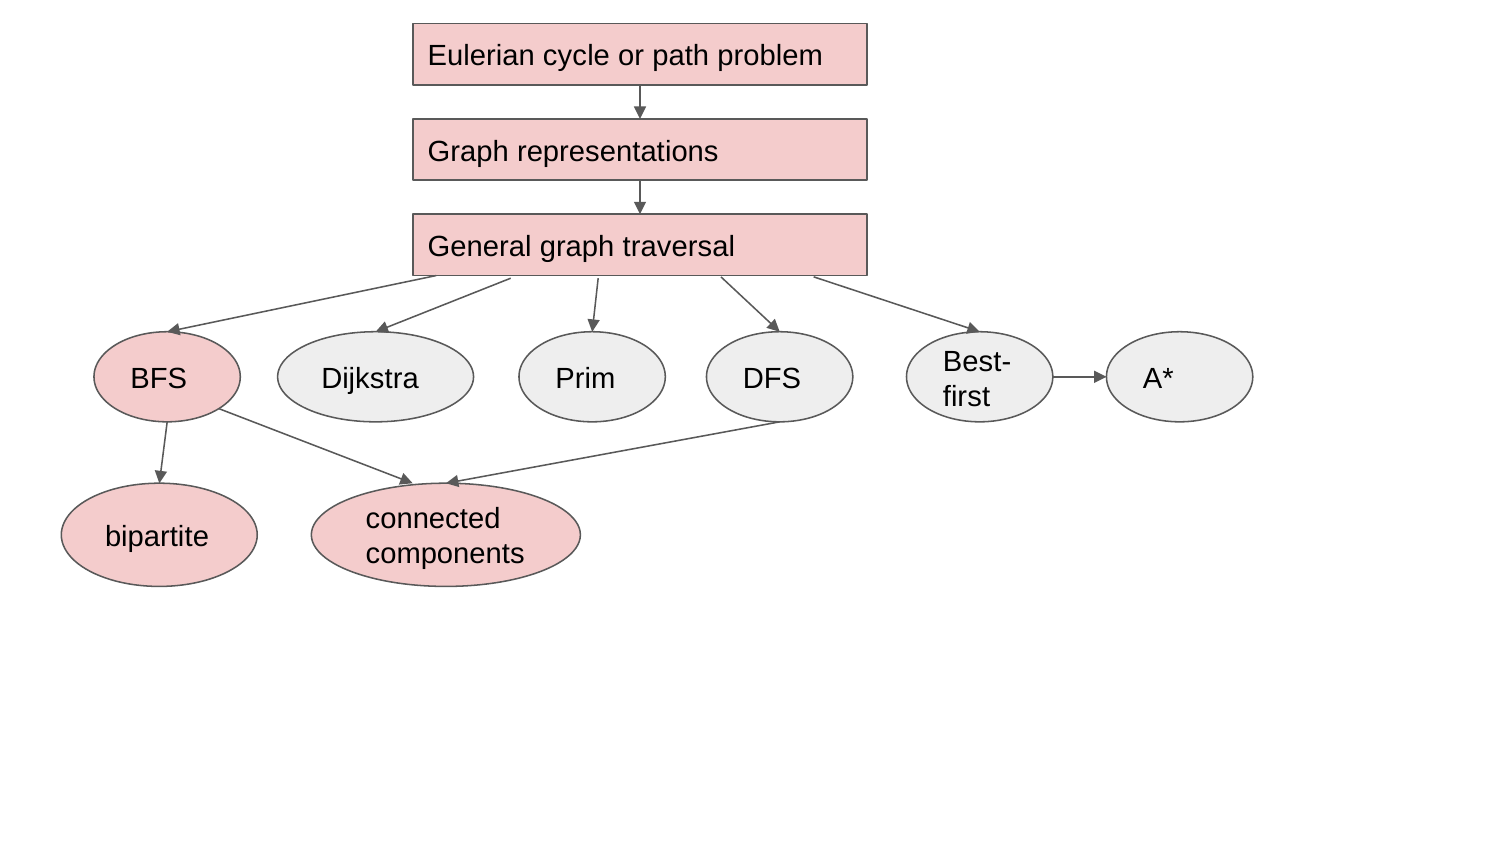

Eulerian cycle or path problem
Graph representations
General graph traversal
BFS
Dijkstra
Prim
DFS
Best-first
A*
bipartite
connected
components